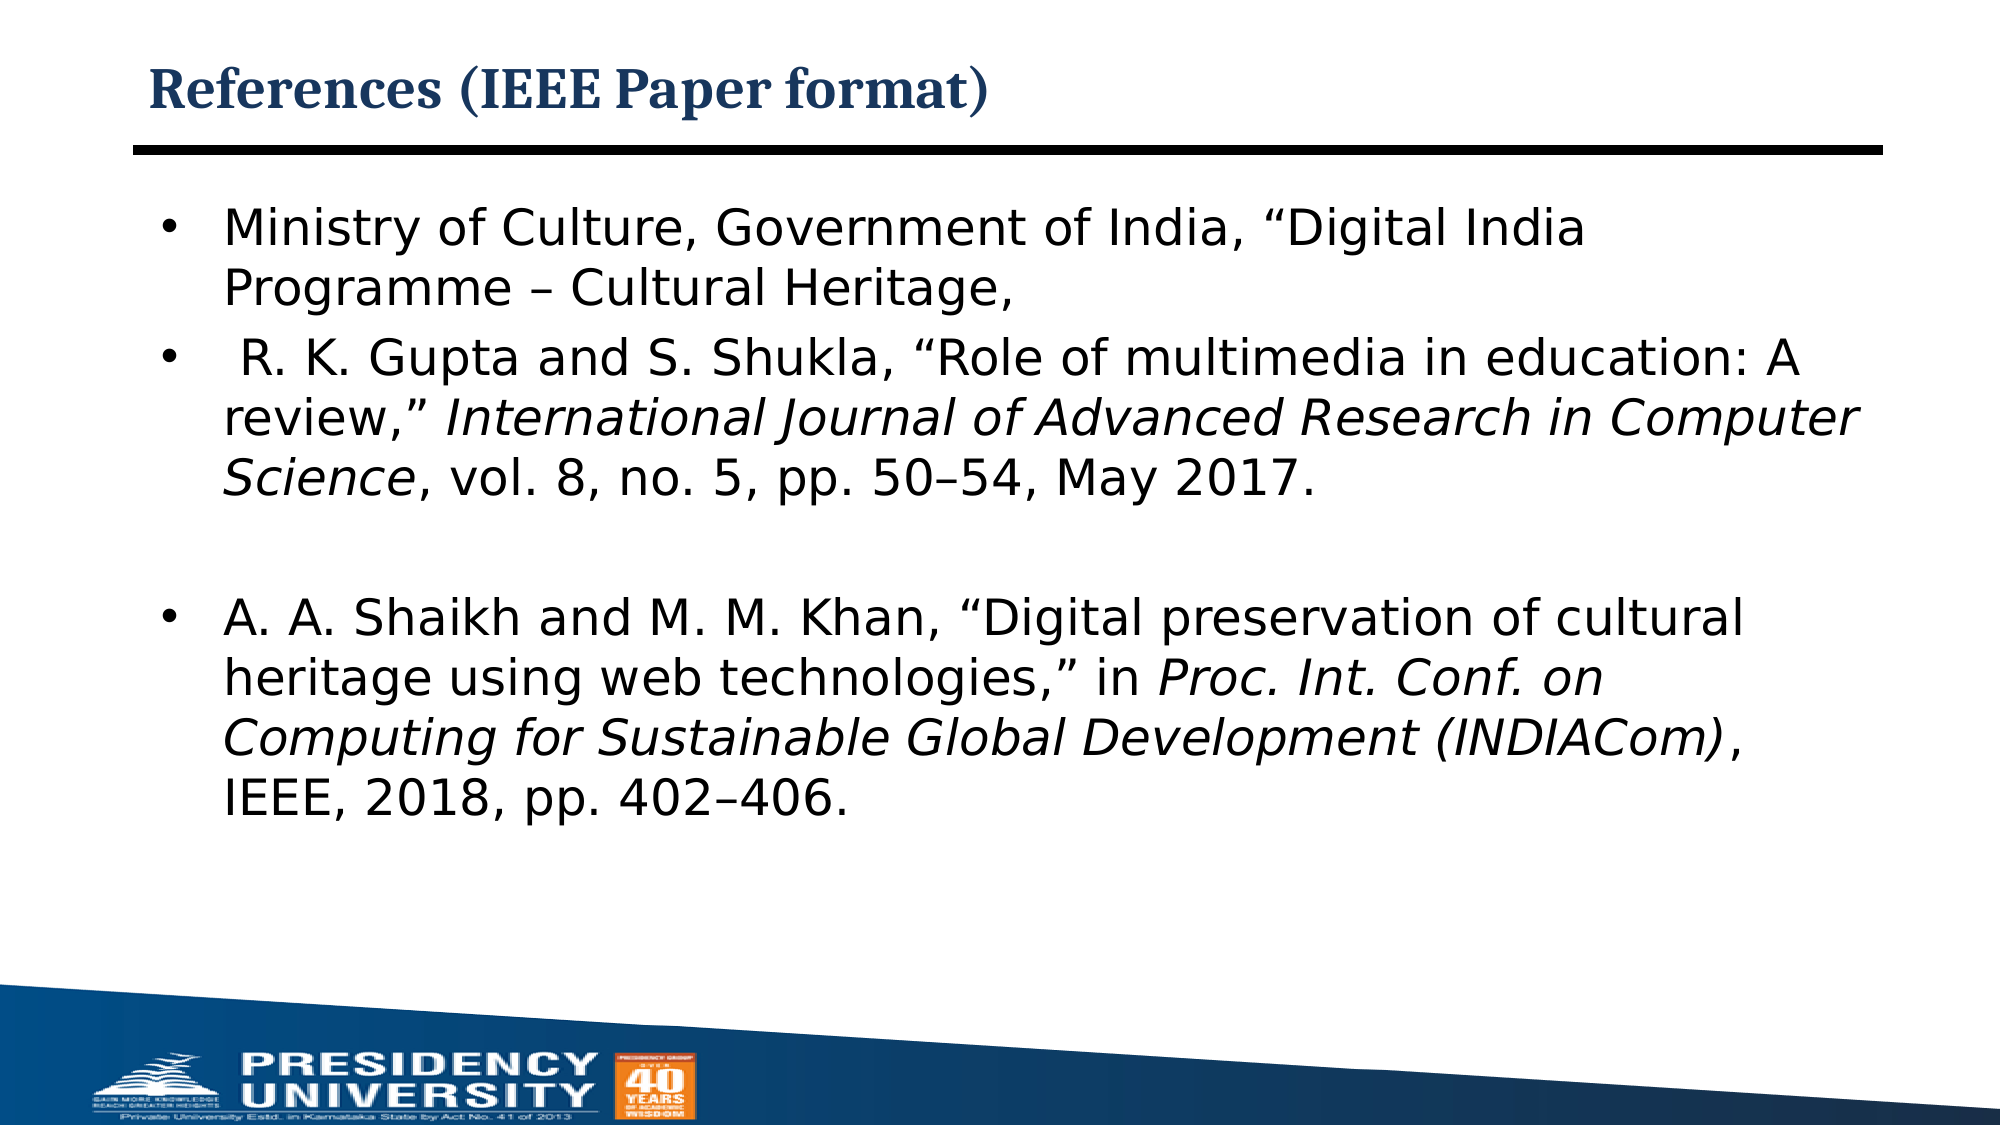

# References (IEEE Paper format)
Ministry of Culture, Government of India, “Digital India Programme – Cultural Heritage,
 R. K. Gupta and S. Shukla, “Role of multimedia in education: A review,” International Journal of Advanced Research in Computer Science, vol. 8, no. 5, pp. 50–54, May 2017.

A. A. Shaikh and M. M. Khan, “Digital preservation of cultural heritage using web technologies,” in Proc. Int. Conf. on Computing for Sustainable Global Development (INDIACom), IEEE, 2018, pp. 402–406.